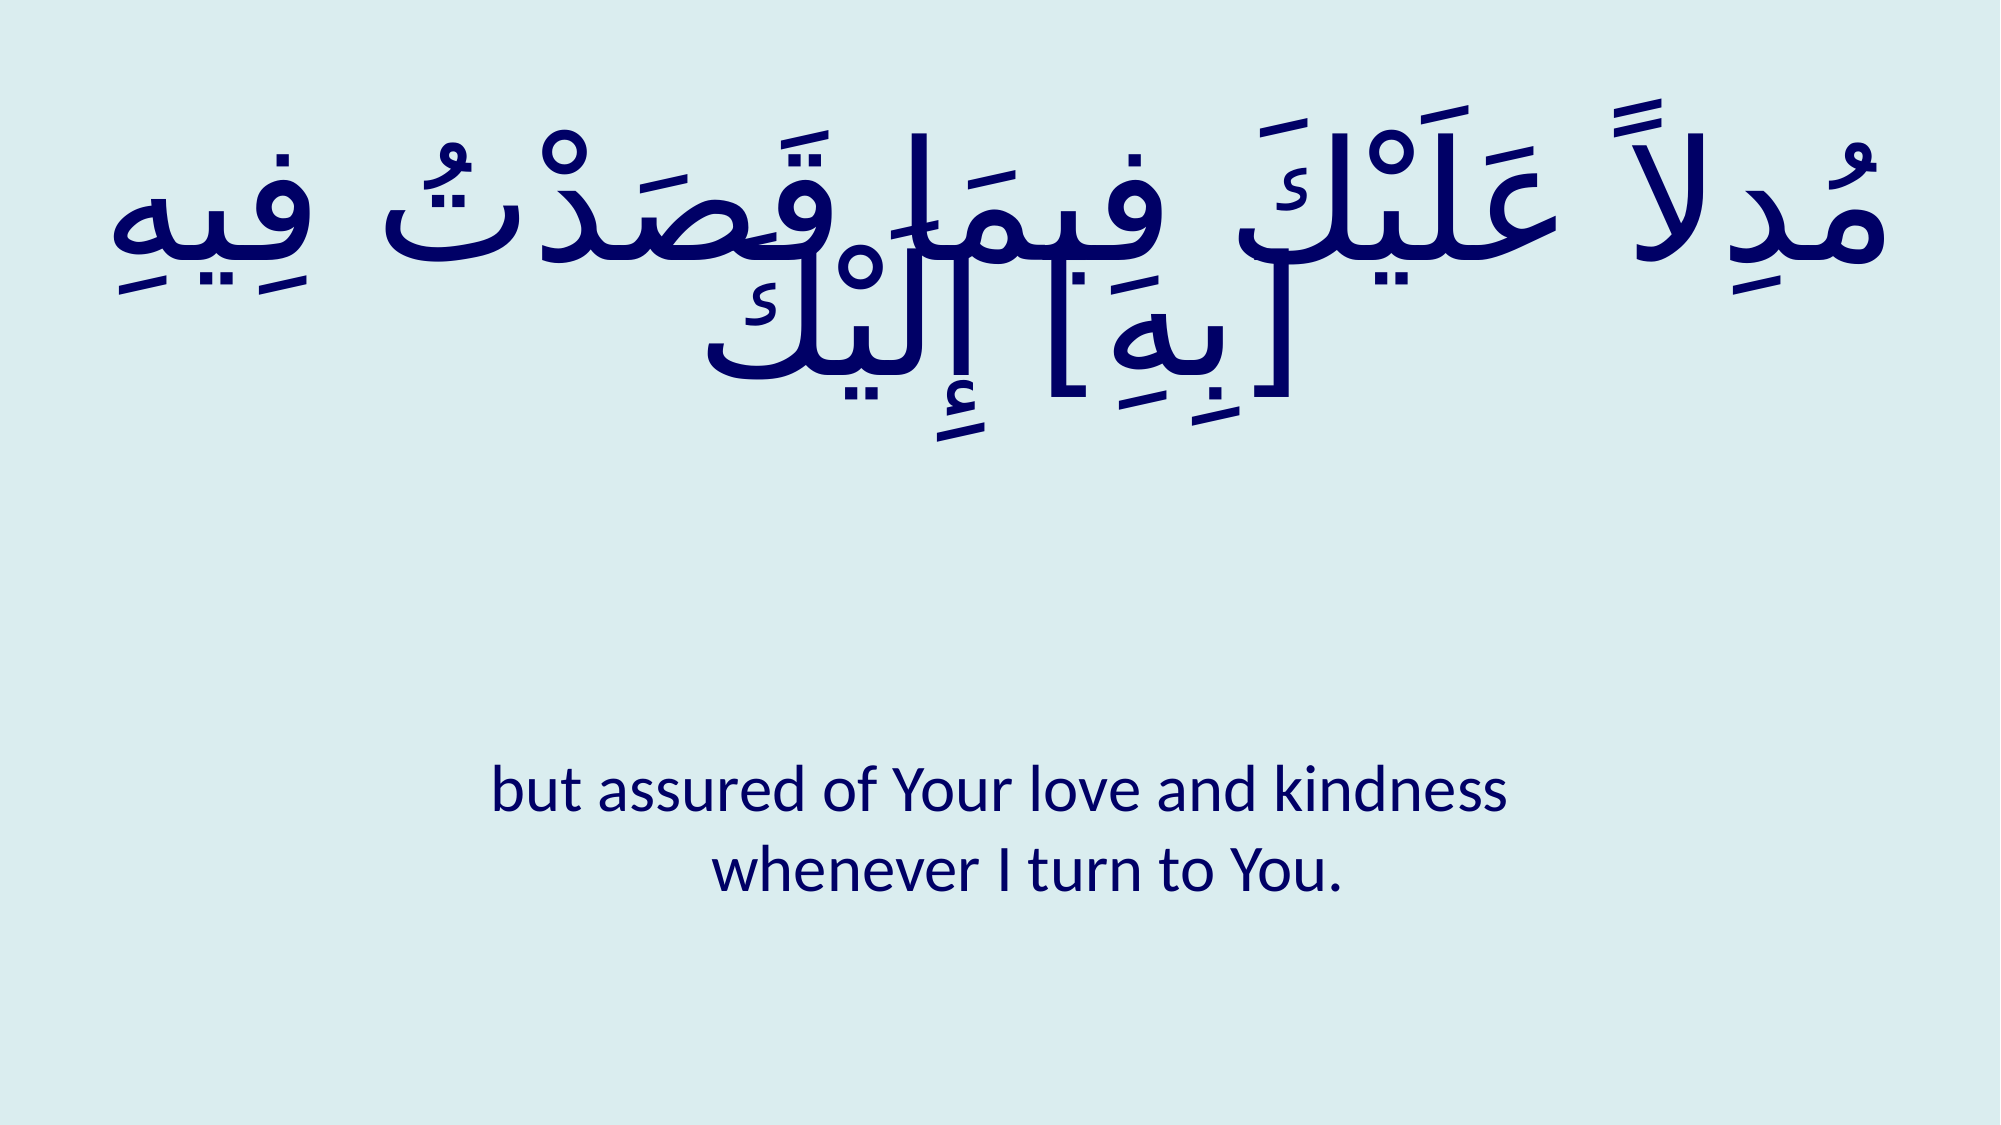

# مُدِلاً عَلَيْكَ فِيمَا قَصَدْتُ فِيهِ [بِهِ‏] إِلَيْكَ
but assured of Your love and kindness whenever I turn to You.